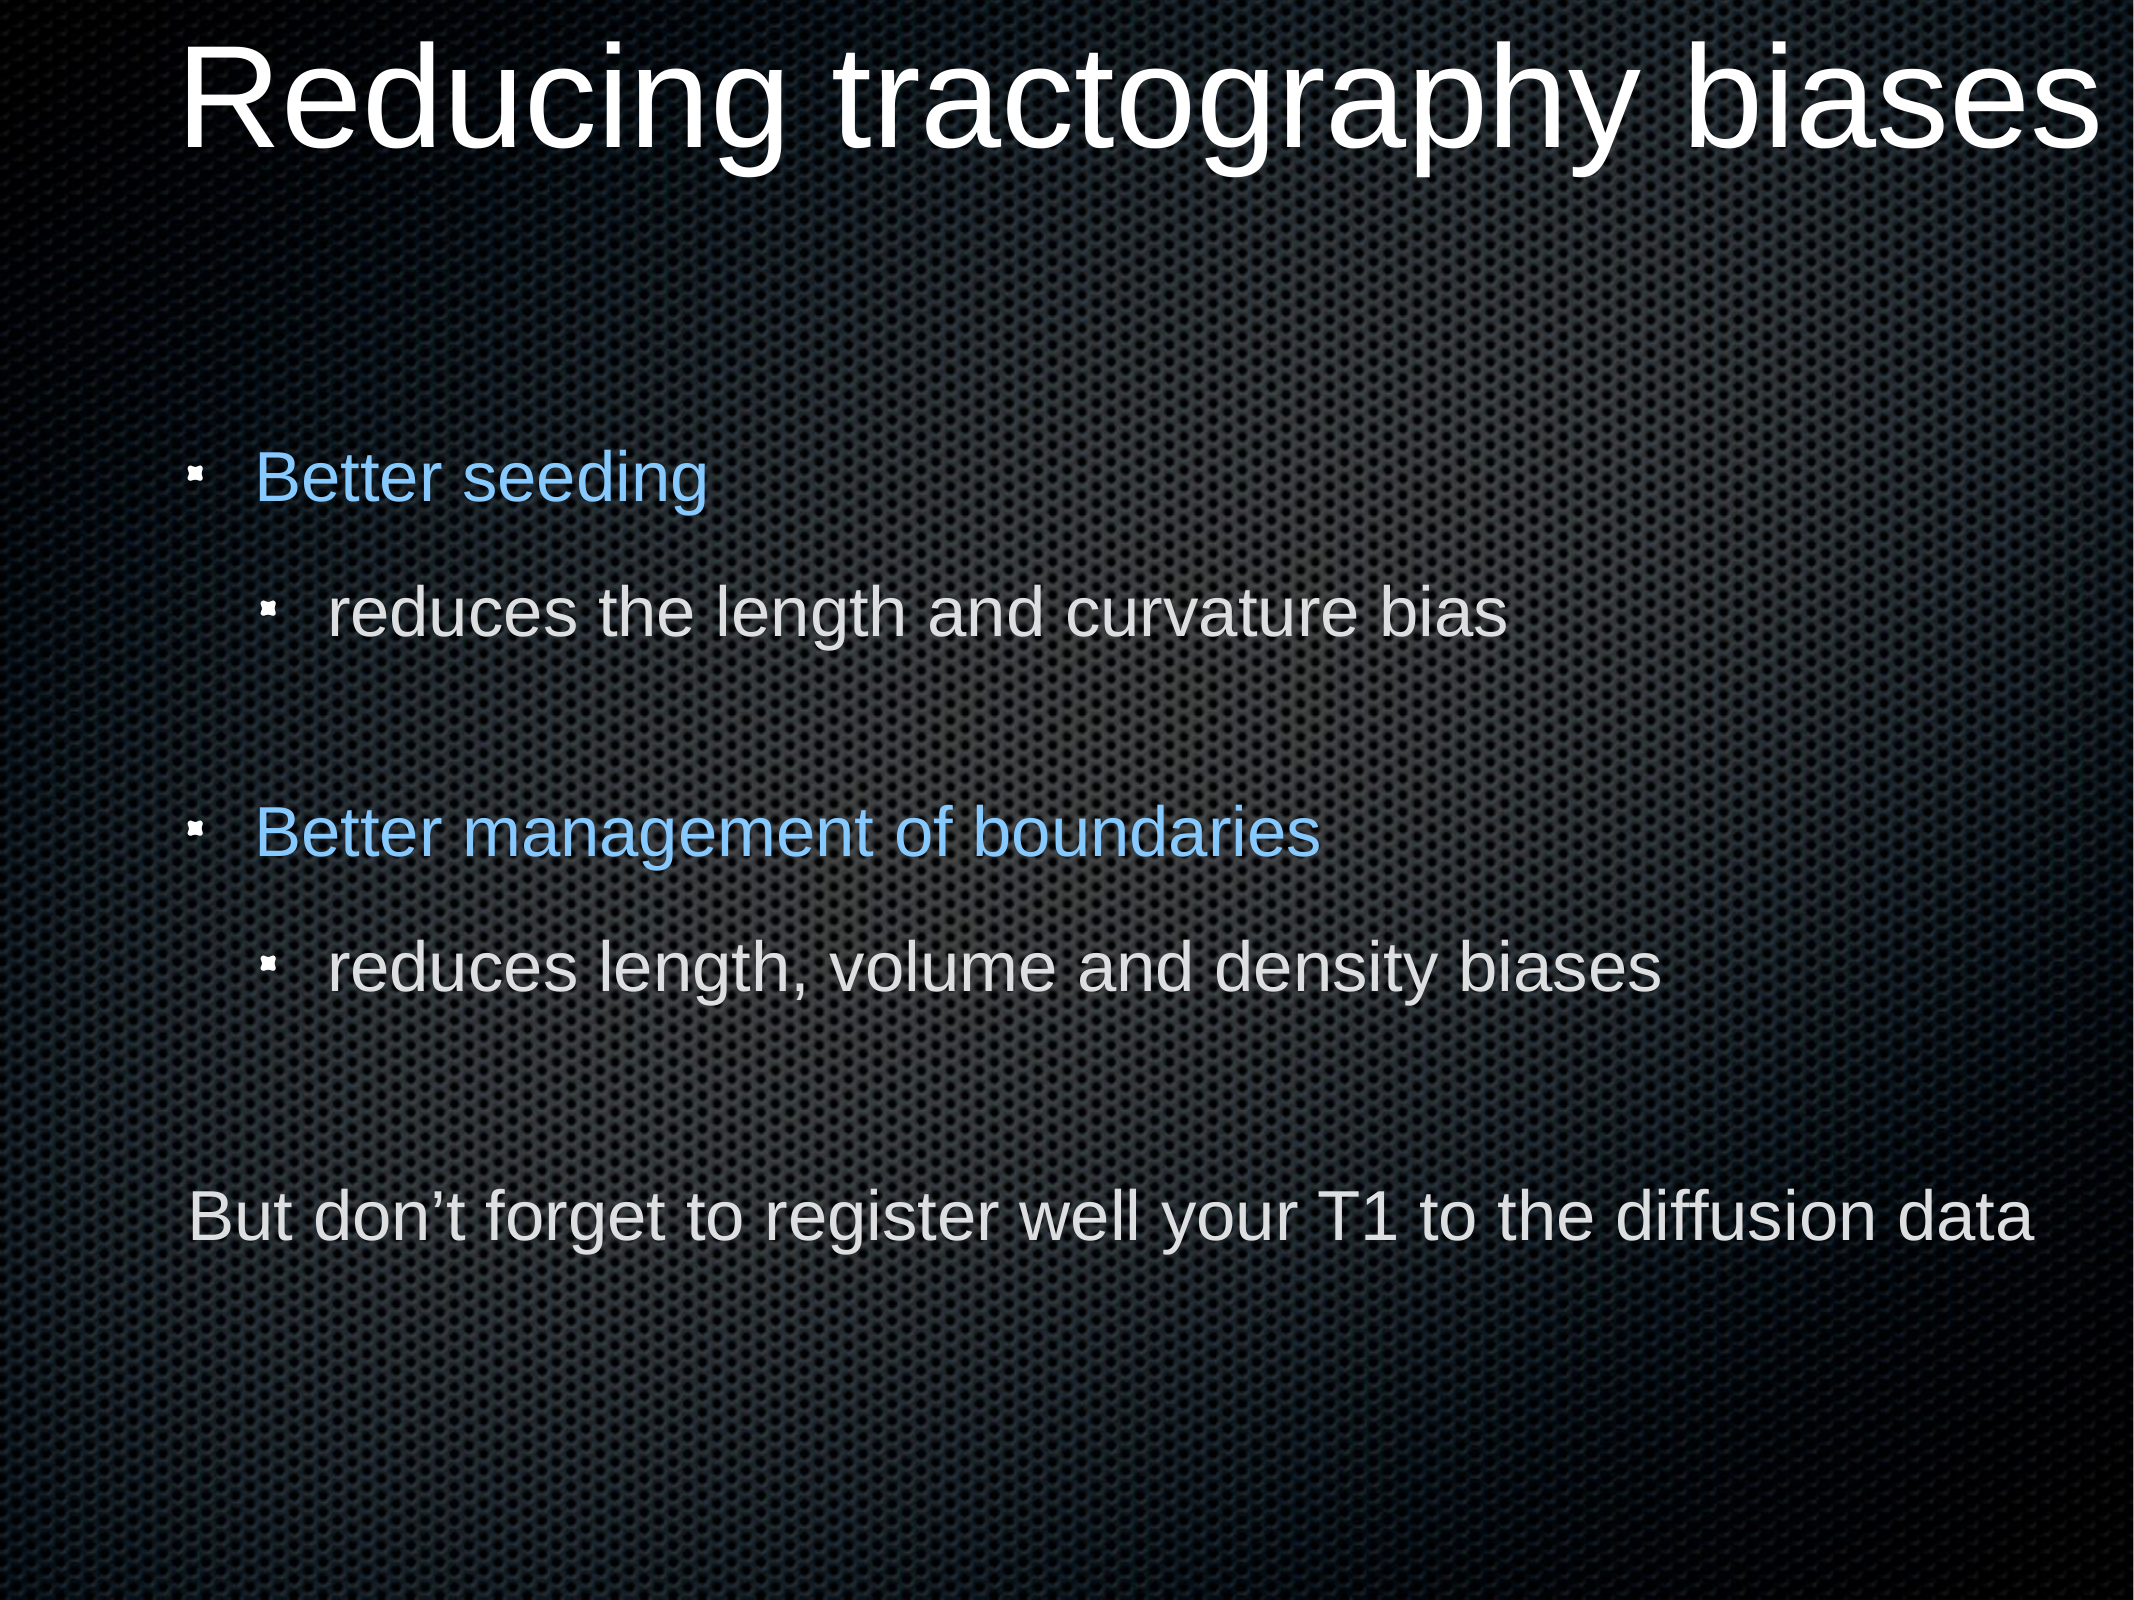

# Reducing tractography biases
Better seeding
reduces the length and curvature bias
Better management of boundaries
reduces length, volume and density biases

But don’t forget to register well your T1 to the diffusion data